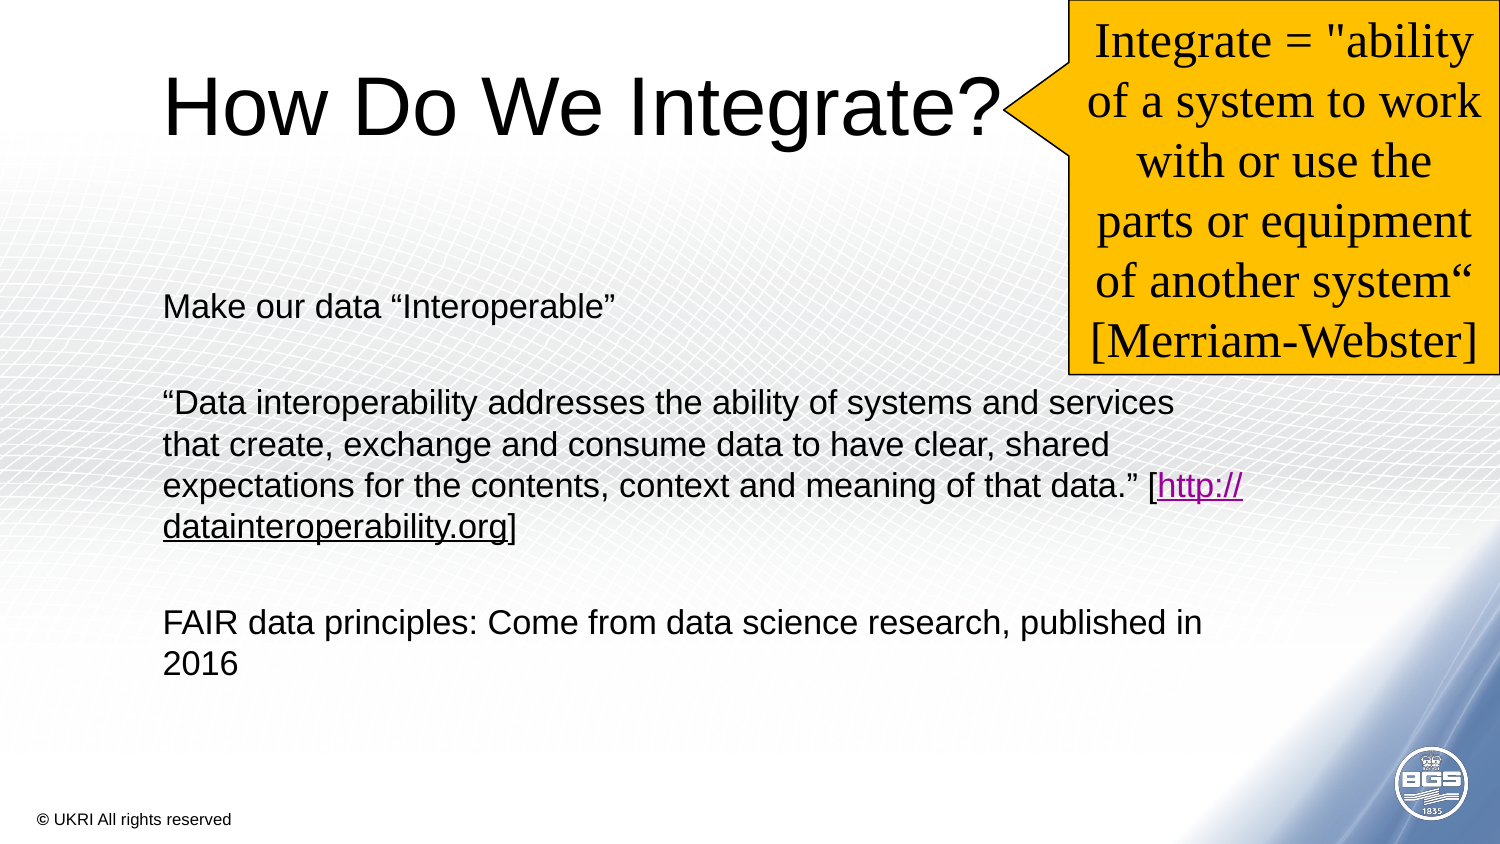

Integrate = "ability of a system to work with or use the parts or equipment of another system“ [Merriam-Webster]
# How Do We Integrate?
Make our data “Interoperable”

“Data interoperability addresses the ability of systems and services that create, exchange and consume data to have clear, shared expectations for the contents, context and meaning of that data.” [http://datainteroperability.org]

FAIR data principles: Come from data science research, published in 2016